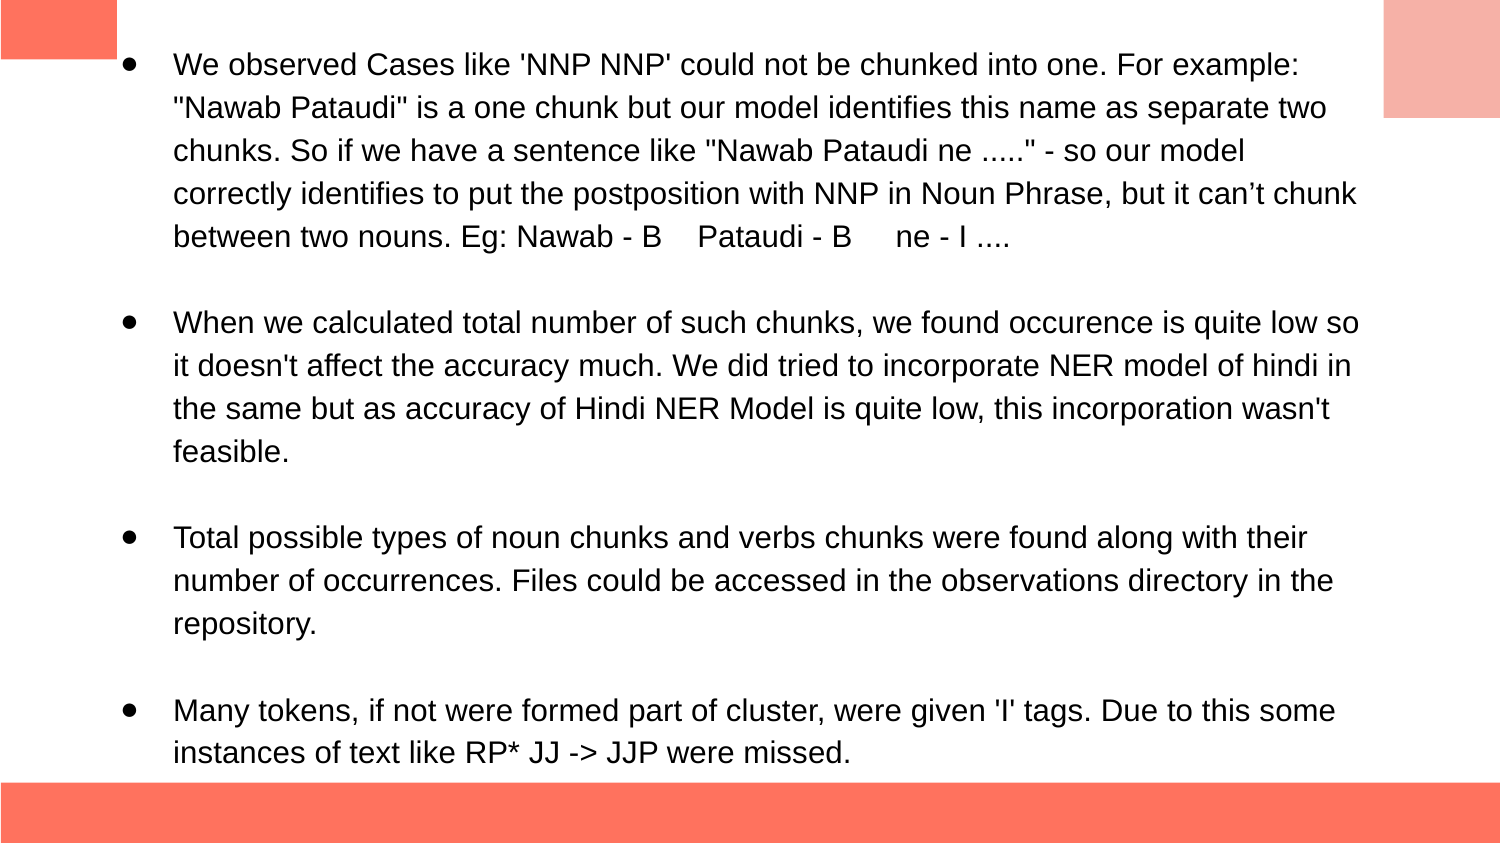

# We observed Cases like 'NNP NNP' could not be chunked into one. For example: "Nawab Pataudi" is a one chunk but our model identifies this name as separate two chunks. So if we have a sentence like "Nawab Pataudi ne ....." - so our model correctly identifies to put the postposition with NNP in Noun Phrase, but it can’t chunk between two nouns. Eg: Nawab - B    Pataudi - B     ne - I ....

When we calculated total number of such chunks, we found occurence is quite low so it doesn't affect the accuracy much. We did tried to incorporate NER model of hindi in the same but as accuracy of Hindi NER Model is quite low, this incorporation wasn't feasible.

Total possible types of noun chunks and verbs chunks were found along with their number of occurrences. Files could be accessed in the observations directory in the repository.

Many tokens, if not were formed part of cluster, were given 'I' tags. Due to this some instances of text like RP* JJ -> JJP were missed.